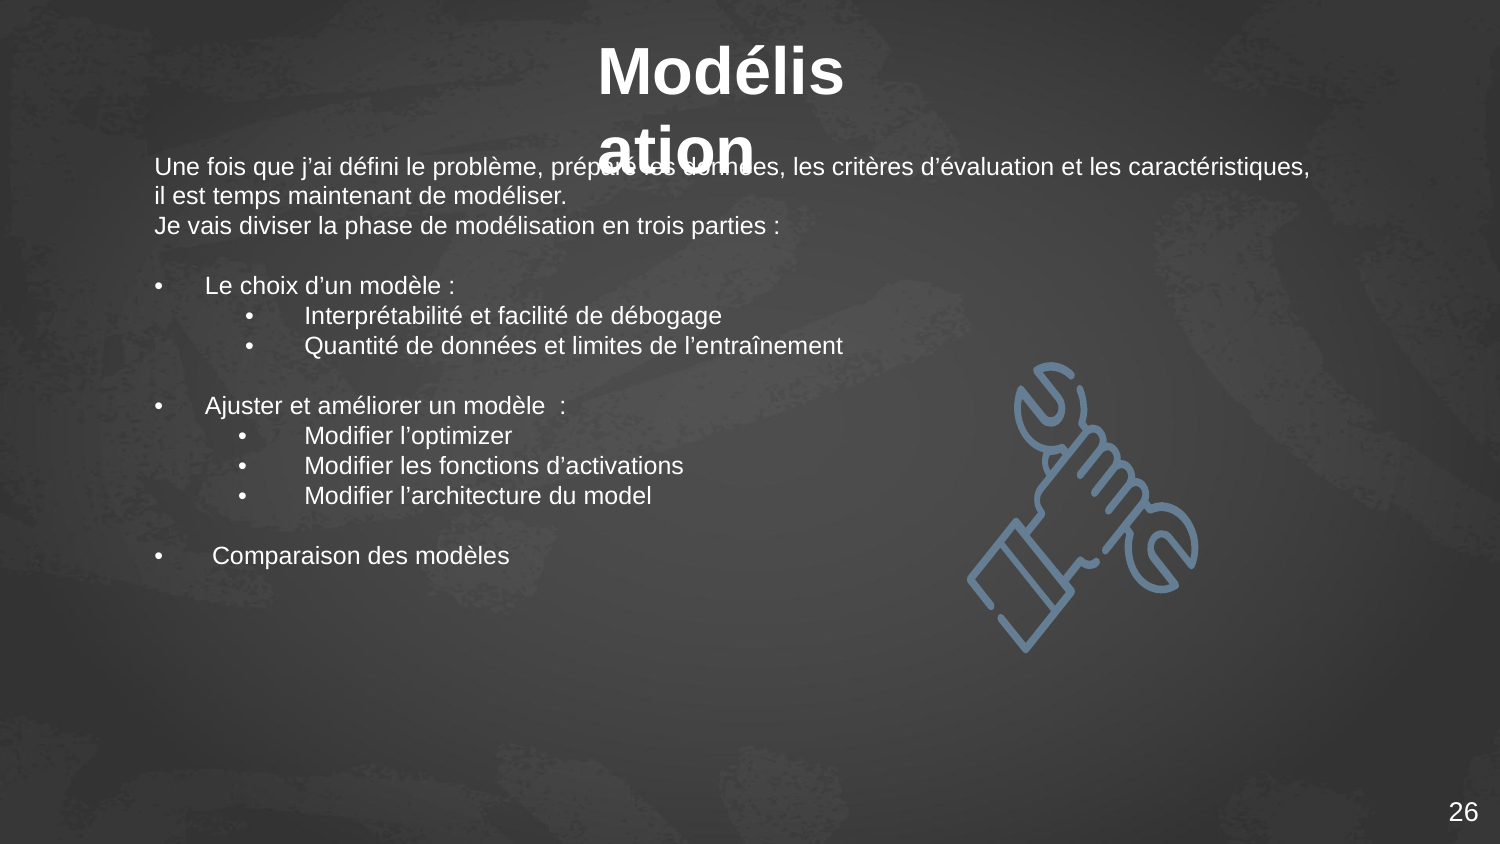

Modélisation
Une fois que j’ai défini le problème, préparé les données, les critères d’évaluation et les caractéristiques, il est temps maintenant de modéliser.
Je vais diviser la phase de modélisation en trois parties :

•      Le choix d’un modèle :
             • 	Interprétabilité et facilité de débogage
             • 	Quantité de données et limites de l’entraînement

•      Ajuster et améliorer un modèle  :
            •	Modifier l’optimizer
            •	Modifier les fonctions d’activations
            •	Modifier l’architecture du model

•       Comparaison des modèles

26